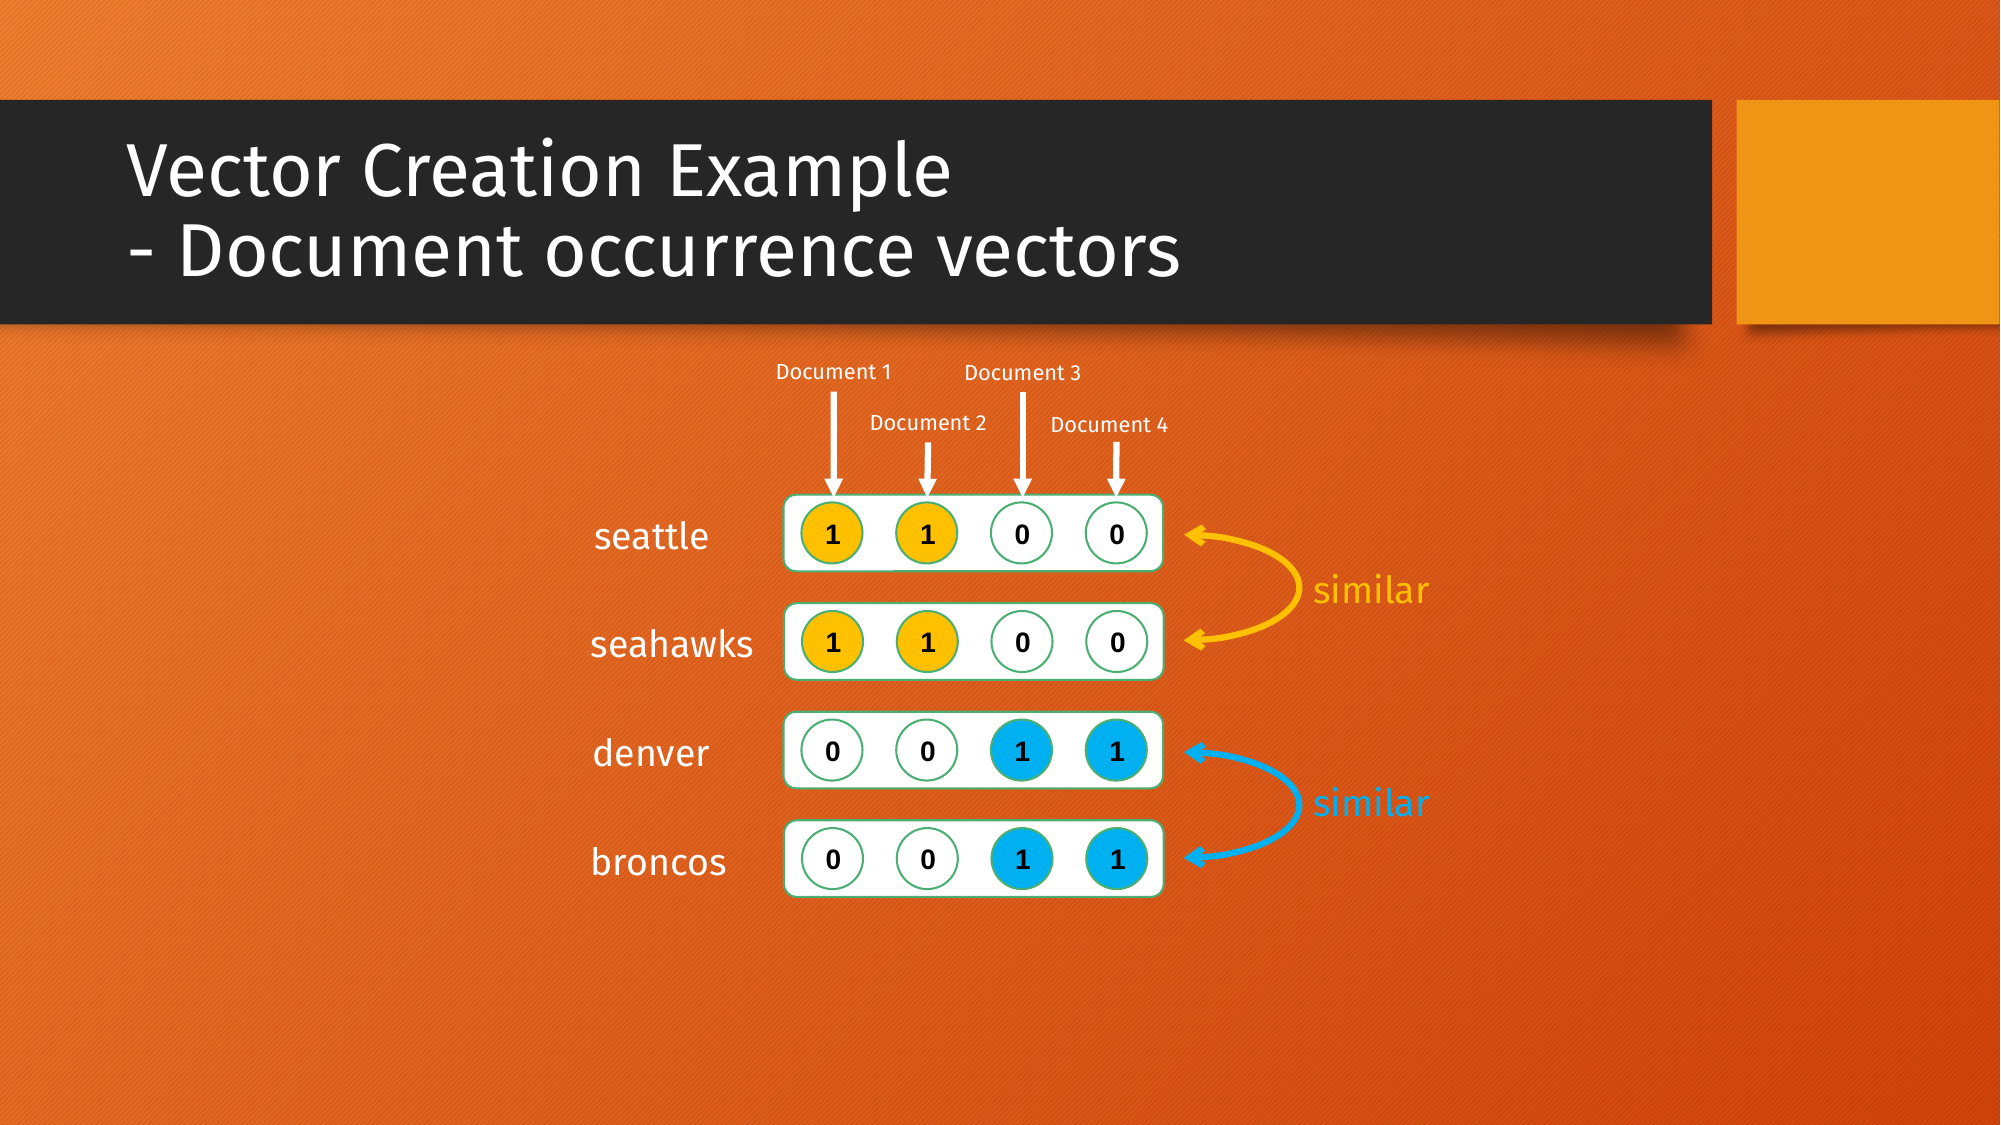

# Vector Creation Example - Document occurrence vectors
Document 1
Document 3
Document 2
Document 4

0
0
1
1
seattle

similar

0
0
1
1
seahawks

1
1
0
0
denver

similar

1
1
0
0
broncos